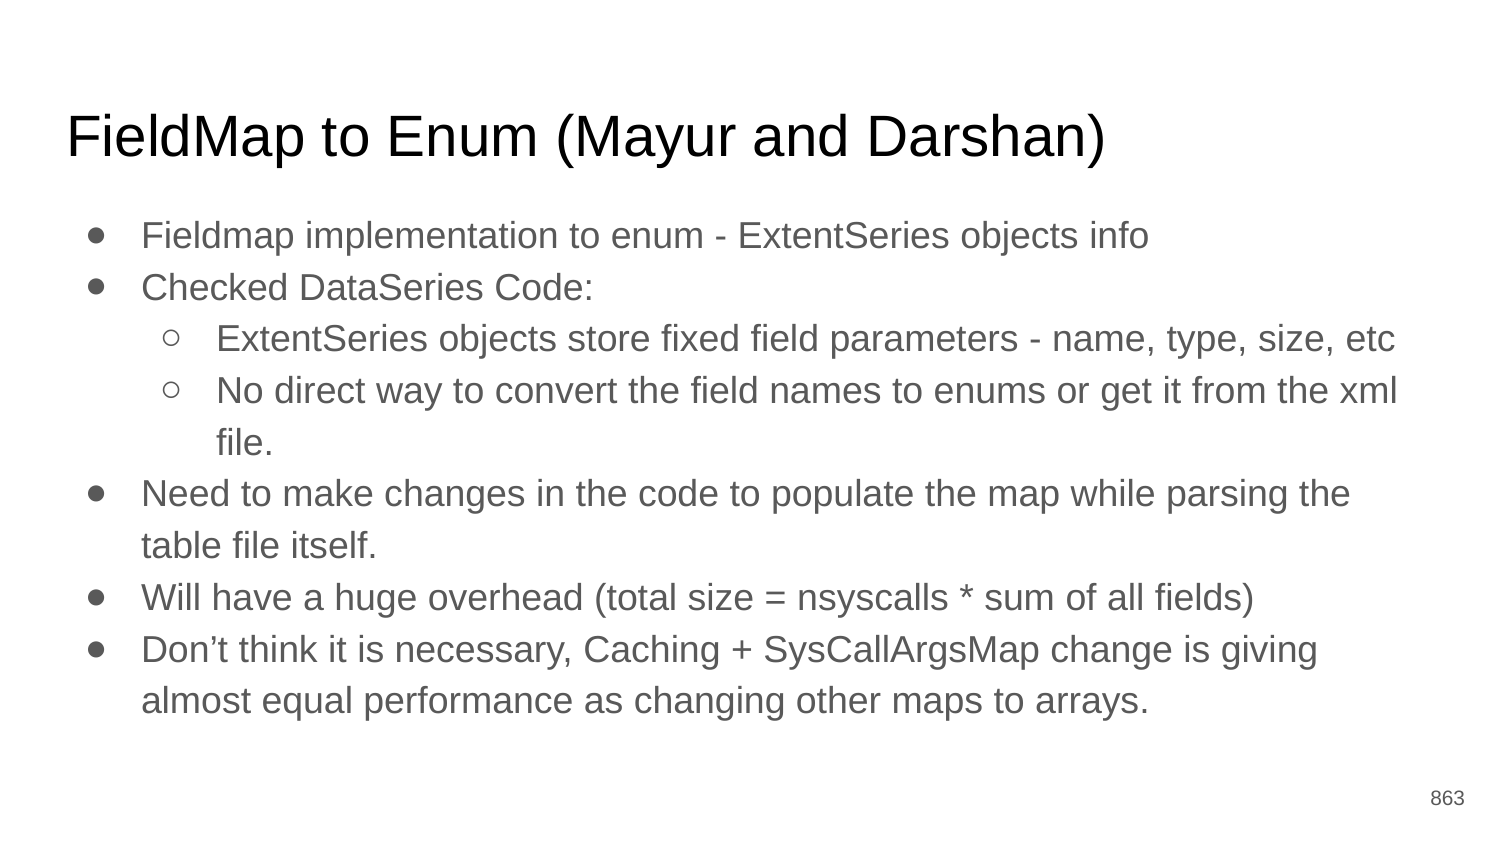

# FieldMap to Enum (Mayur and Darshan)
Fieldmap implementation to enum - ExtentSeries objects info
Checked DataSeries Code:
ExtentSeries objects store fixed field parameters - name, type, size, etc
No direct way to convert the field names to enums or get it from the xml file.
Need to make changes in the code to populate the map while parsing the table file itself.
Will have a huge overhead (total size = nsyscalls * sum of all fields)
Don’t think it is necessary, Caching + SysCallArgsMap change is giving almost equal performance as changing other maps to arrays.
863